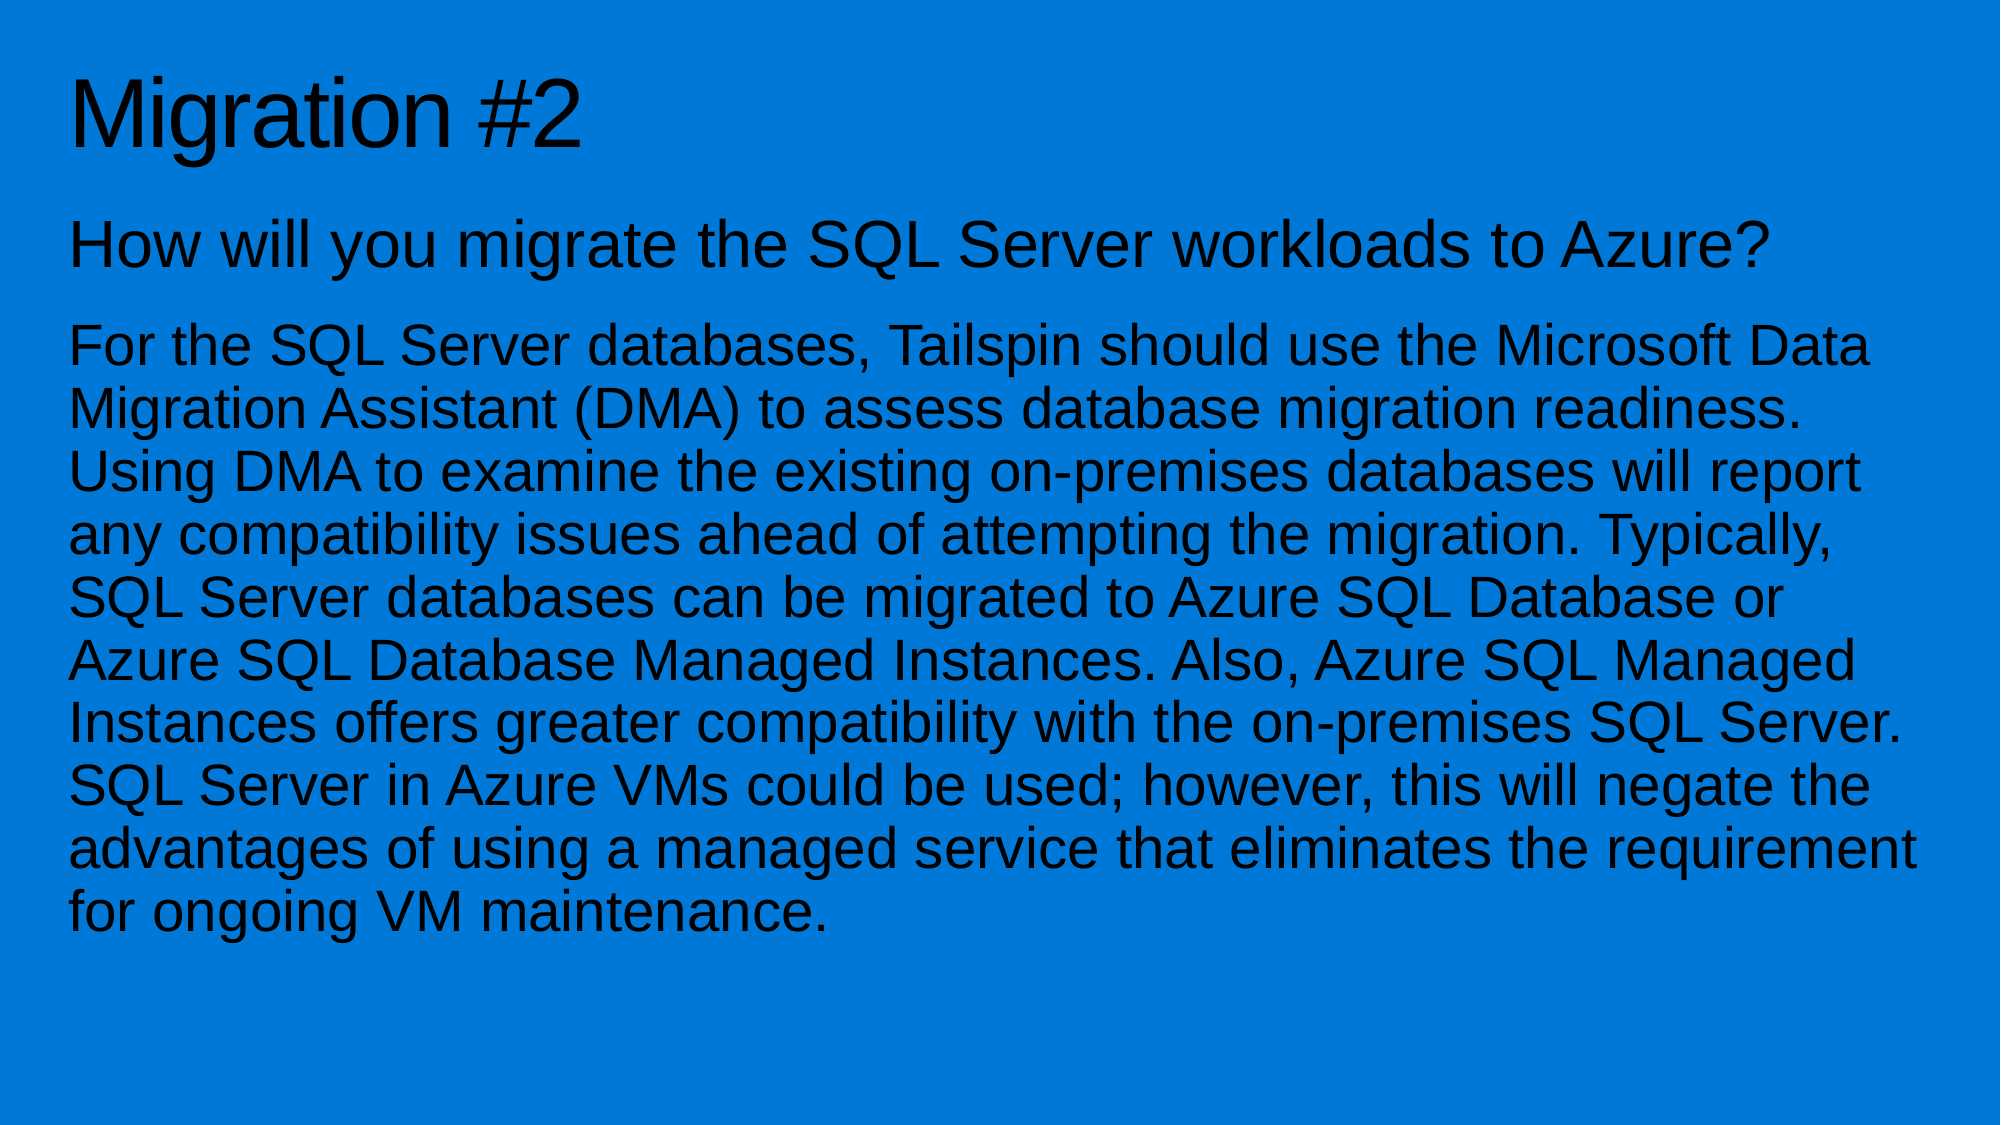

# Migration #2
How will you migrate the SQL Server workloads to Azure?

For the SQL Server databases, Tailspin should use the Microsoft Data Migration Assistant (DMA) to assess database migration readiness. Using DMA to examine the existing on-premises databases will report any compatibility issues ahead of attempting the migration. Typically, SQL Server databases can be migrated to Azure SQL Database or Azure SQL Database Managed Instances. Also, Azure SQL Managed Instances offers greater compatibility with the on-premises SQL Server. SQL Server in Azure VMs could be used; however, this will negate the advantages of using a managed service that eliminates the requirement for ongoing VM maintenance.